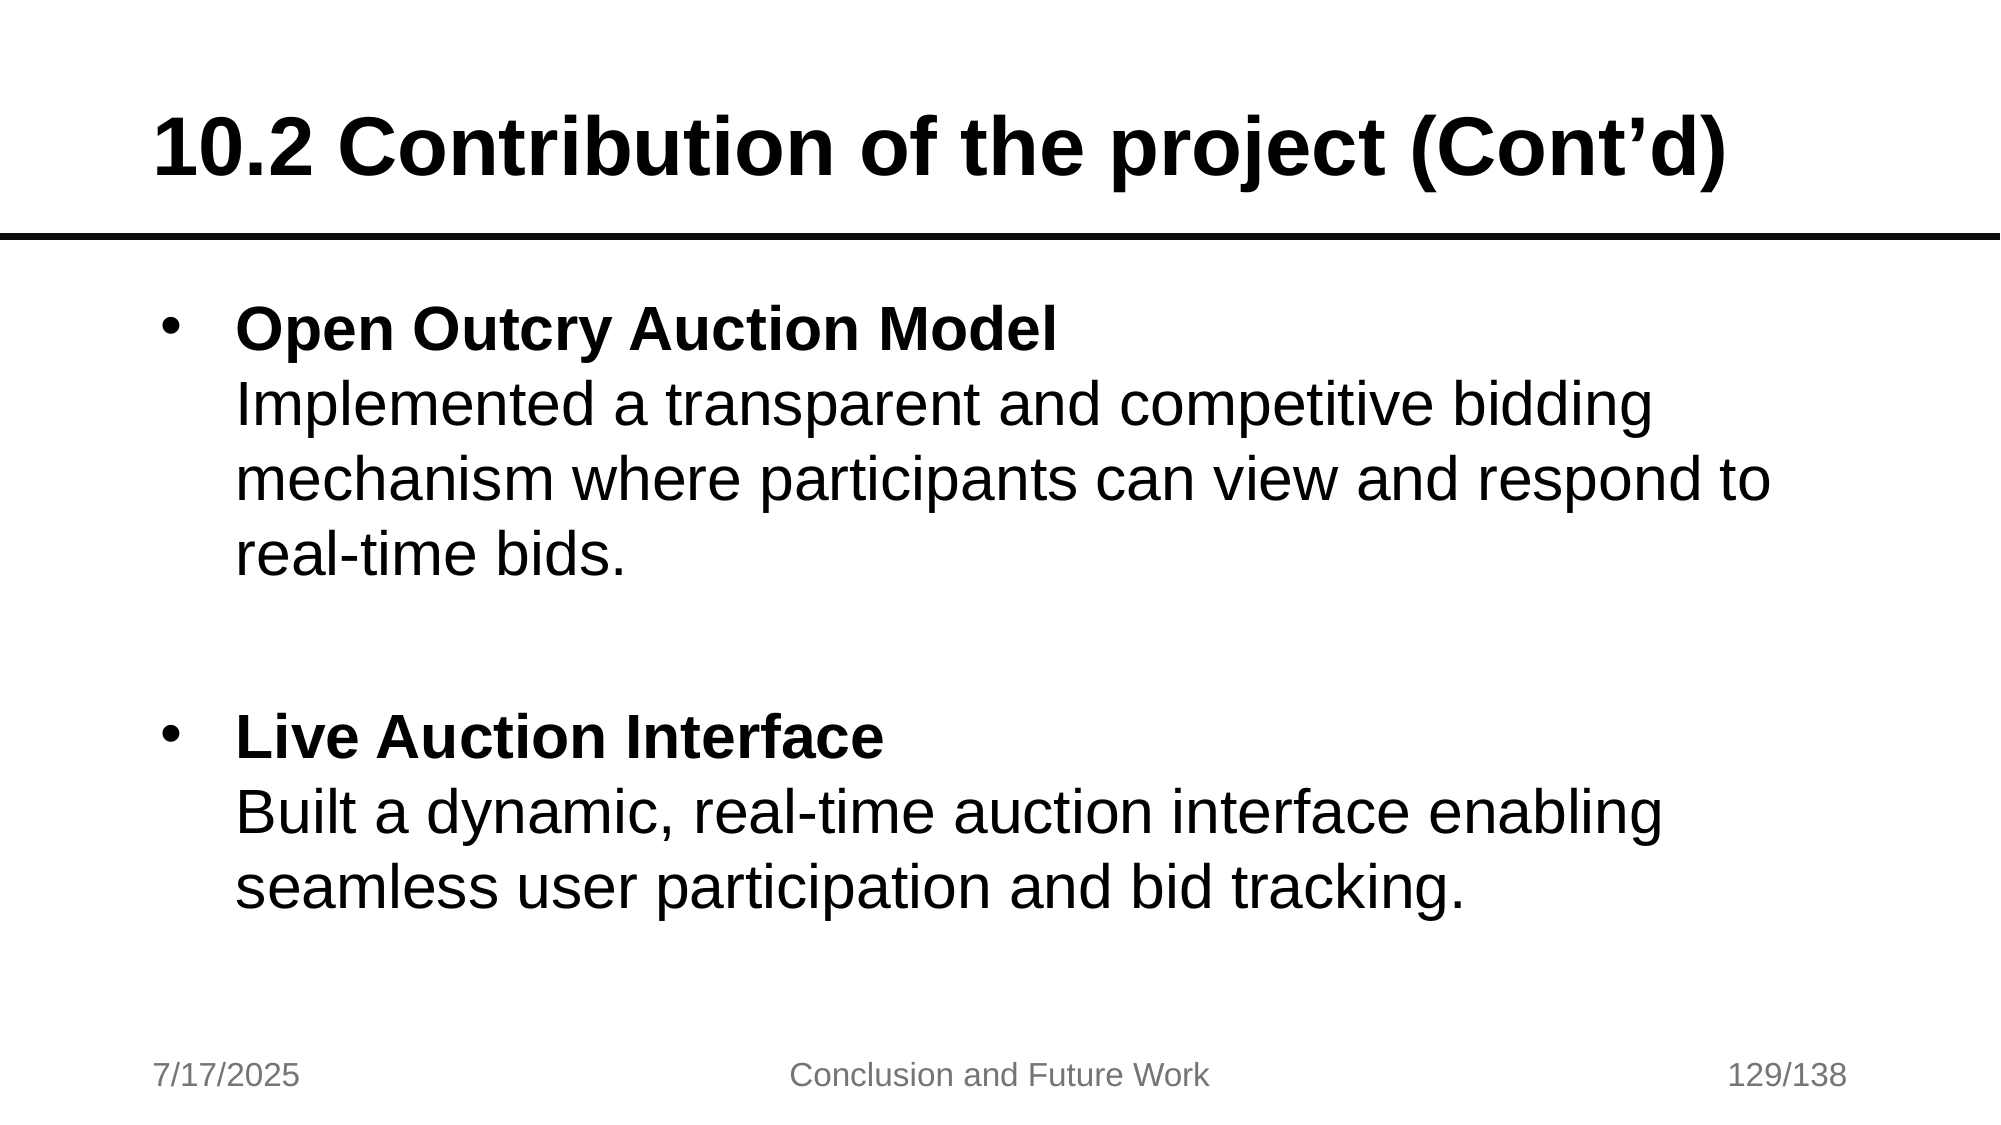

# 10.2 Contribution of the project (Cont’d)
Open Outcry Auction Model
Implemented a transparent and competitive bidding mechanism where participants can view and respond to real-time bids.

Live Auction Interface
Built a dynamic, real-time auction interface enabling seamless user participation and bid tracking.

7/17/2025
Conclusion and Future Work
129/138